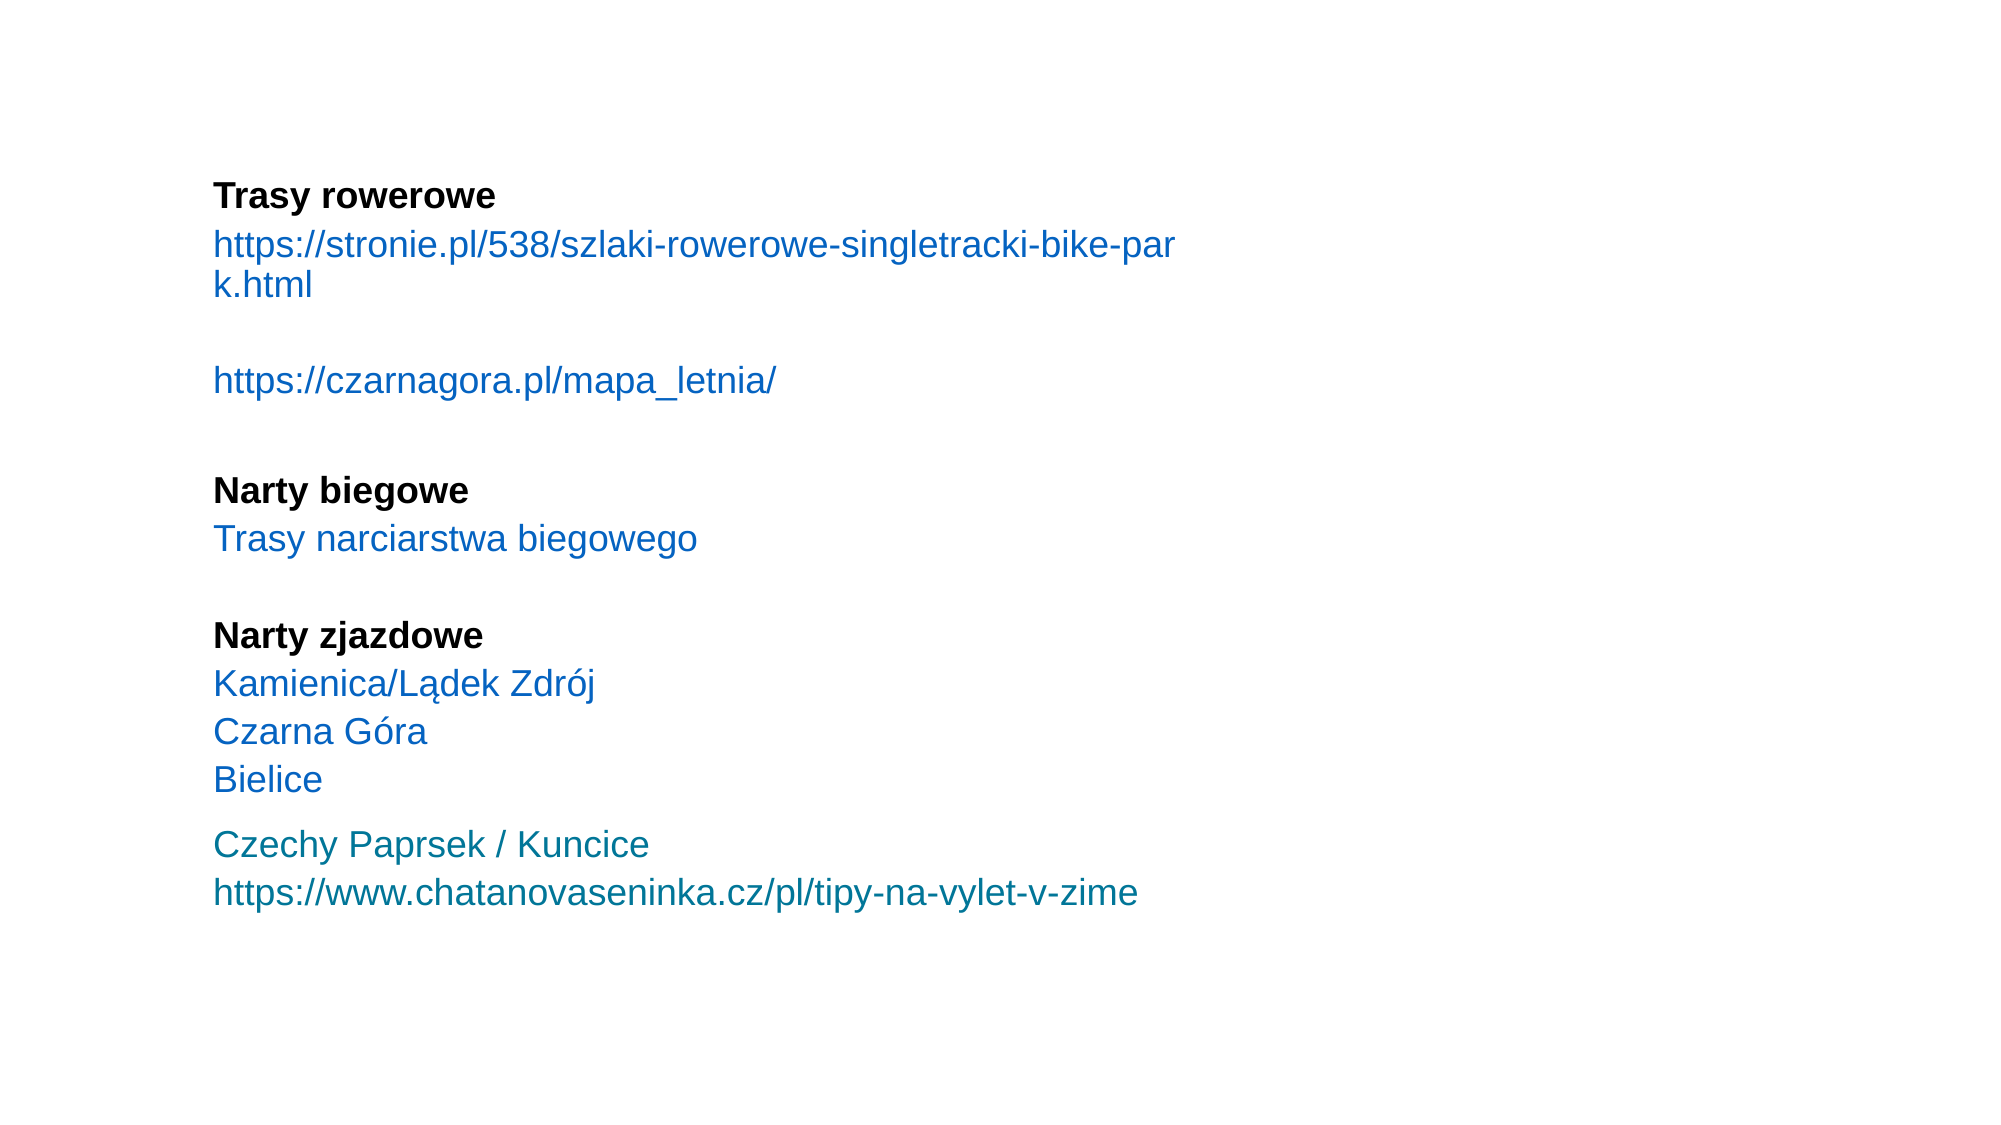

Trasy rowerowe
https://stronie.pl/538/szlaki-rowerowe-singletracki-bike-park.html
https://czarnagora.pl/mapa_letnia/
Narty biegowe
Trasy narciarstwa biegowego
Narty zjazdowe
Kamienica/Lądek Zdrój
Czarna Góra
Bielice
Czechy Paprsek / Kuncice https://www.chatanovaseninka.cz/pl/tipy-na-vylet-v-zime